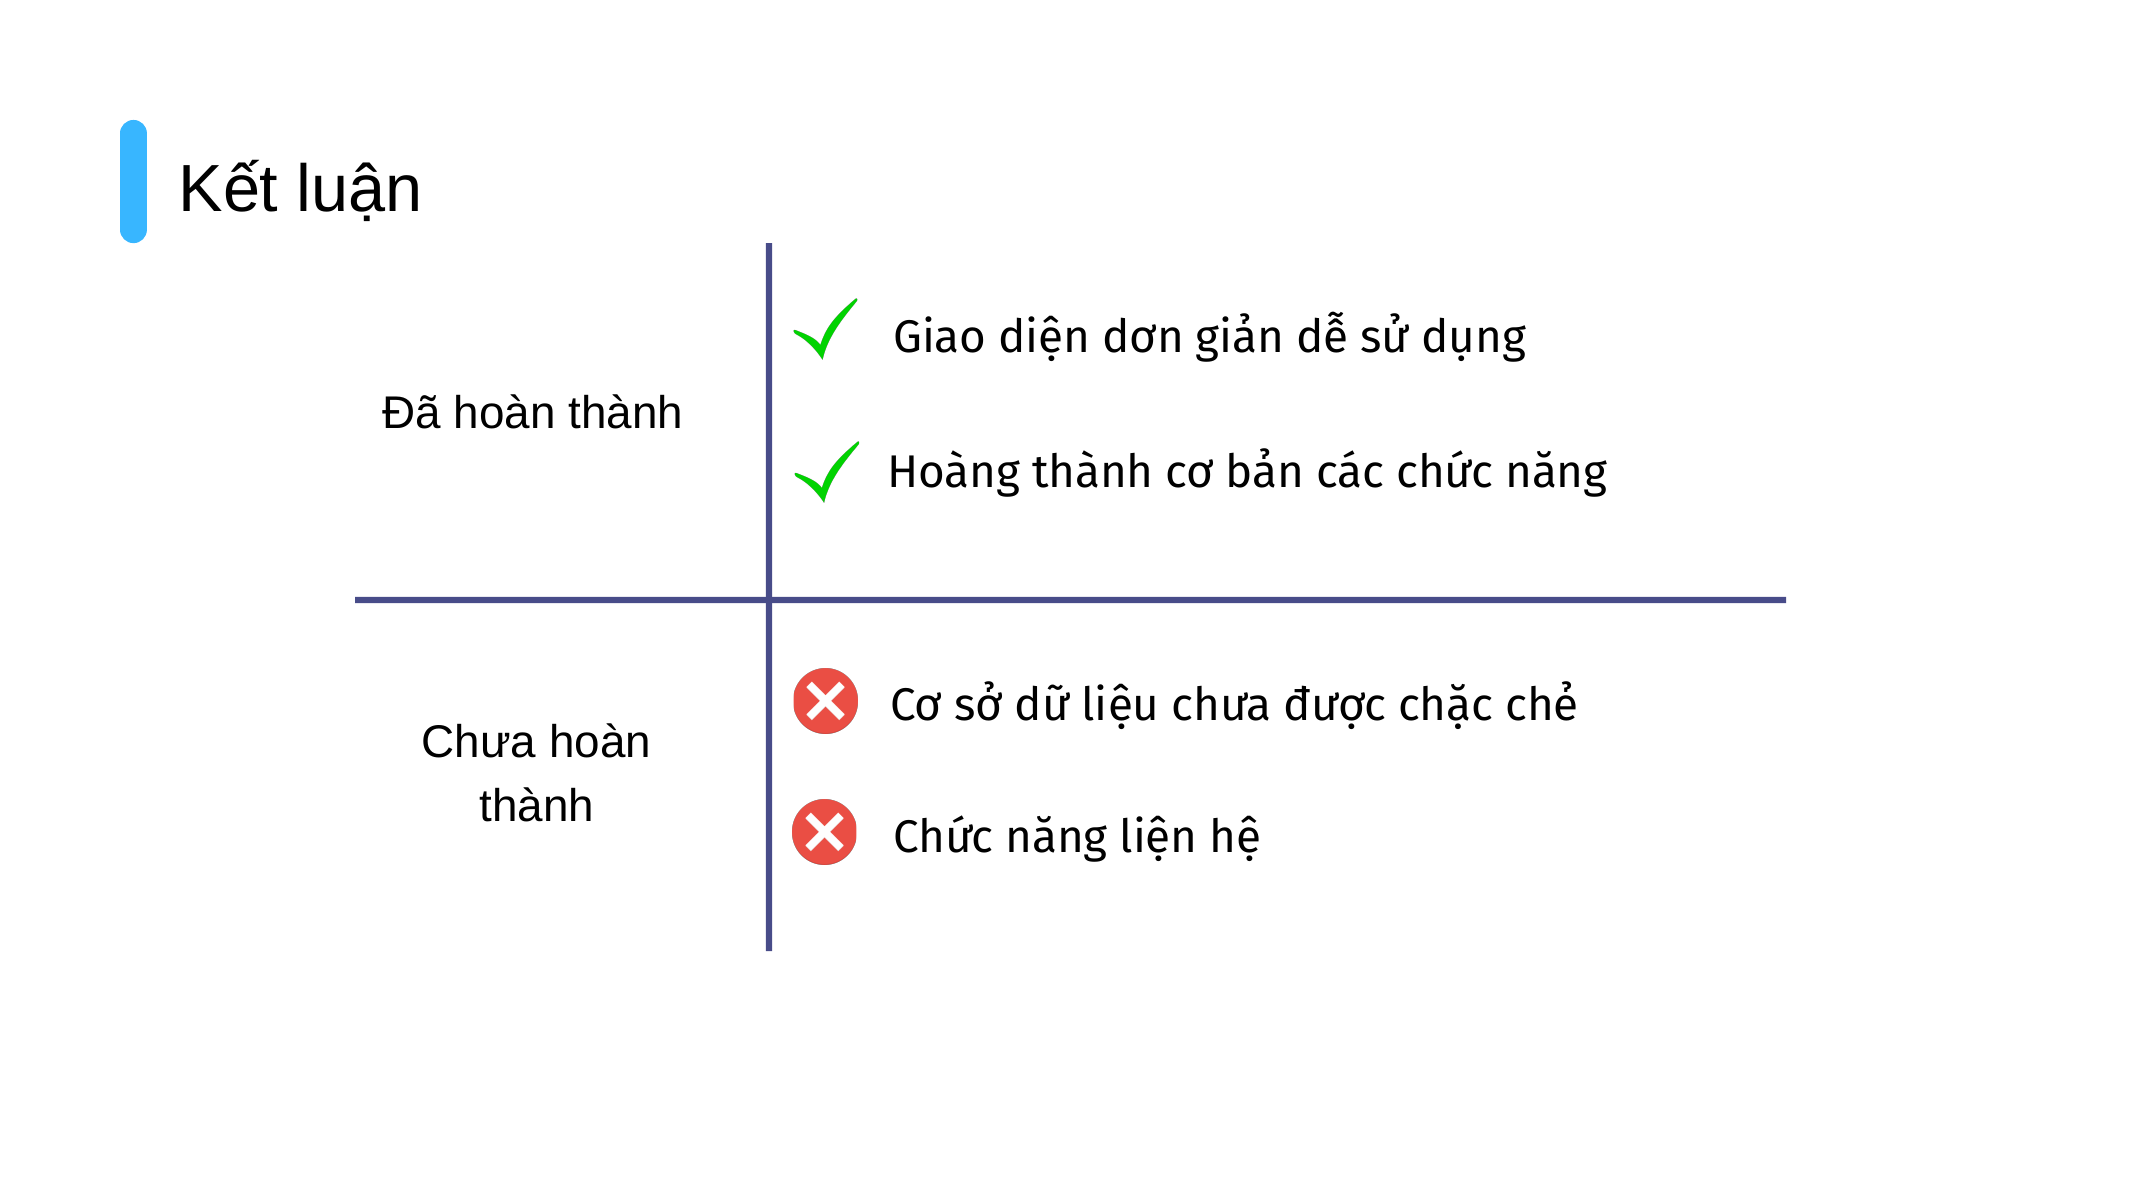

Kết luận

Giao diện dơn giản dễ sử dụng

Đã hoàn thành
Hoàng thành cơ bản các chức năng

Cơ sở dữ liệu chưa được chặc chẻ

Chưa hoàn thành
Chức năng liện hệ